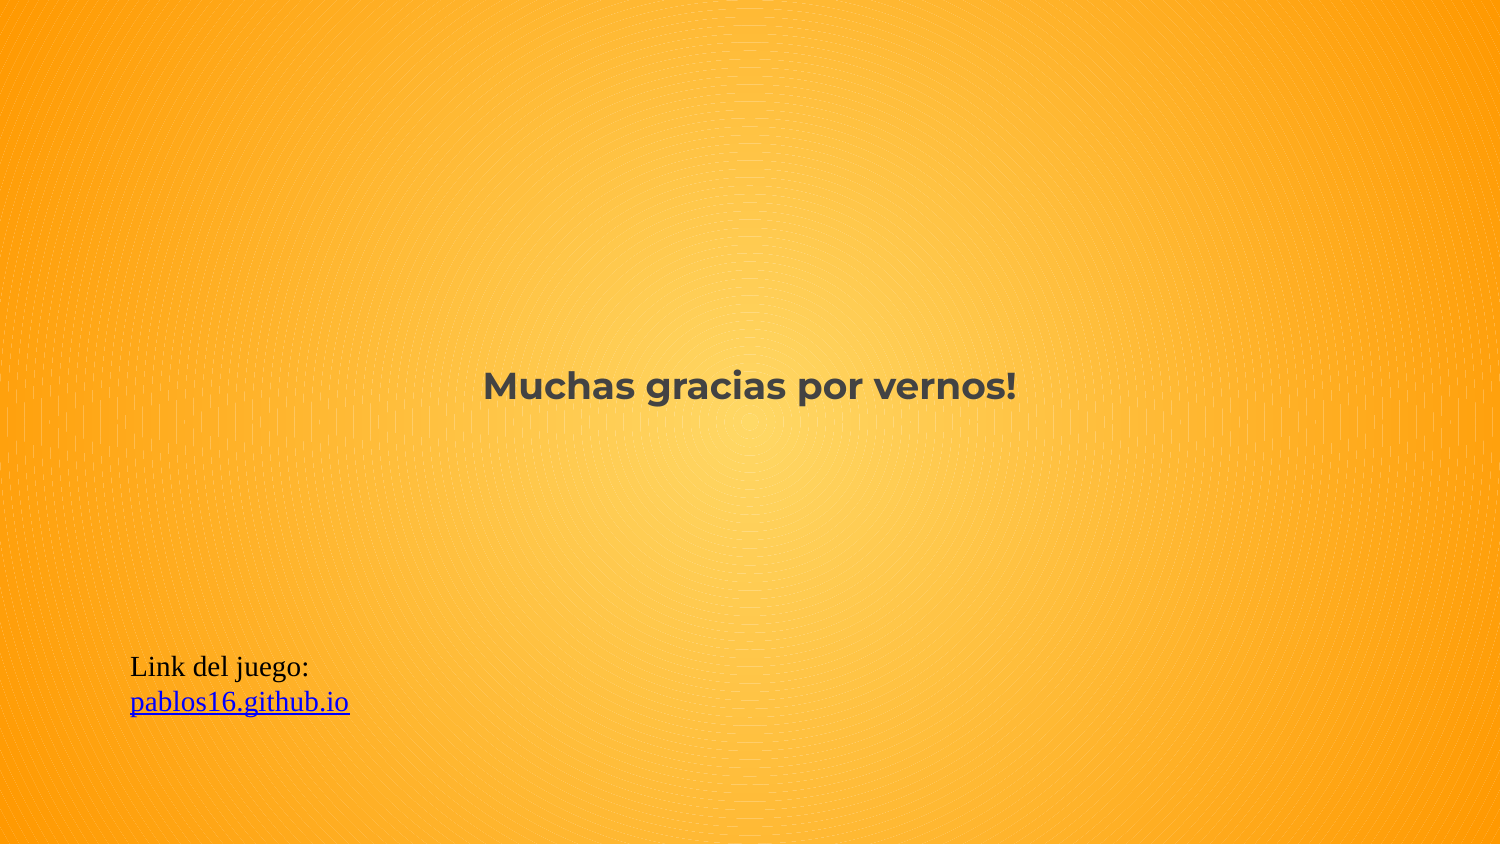

Muchas gracias por vernos!
Link del juego:
pablos16.github.io